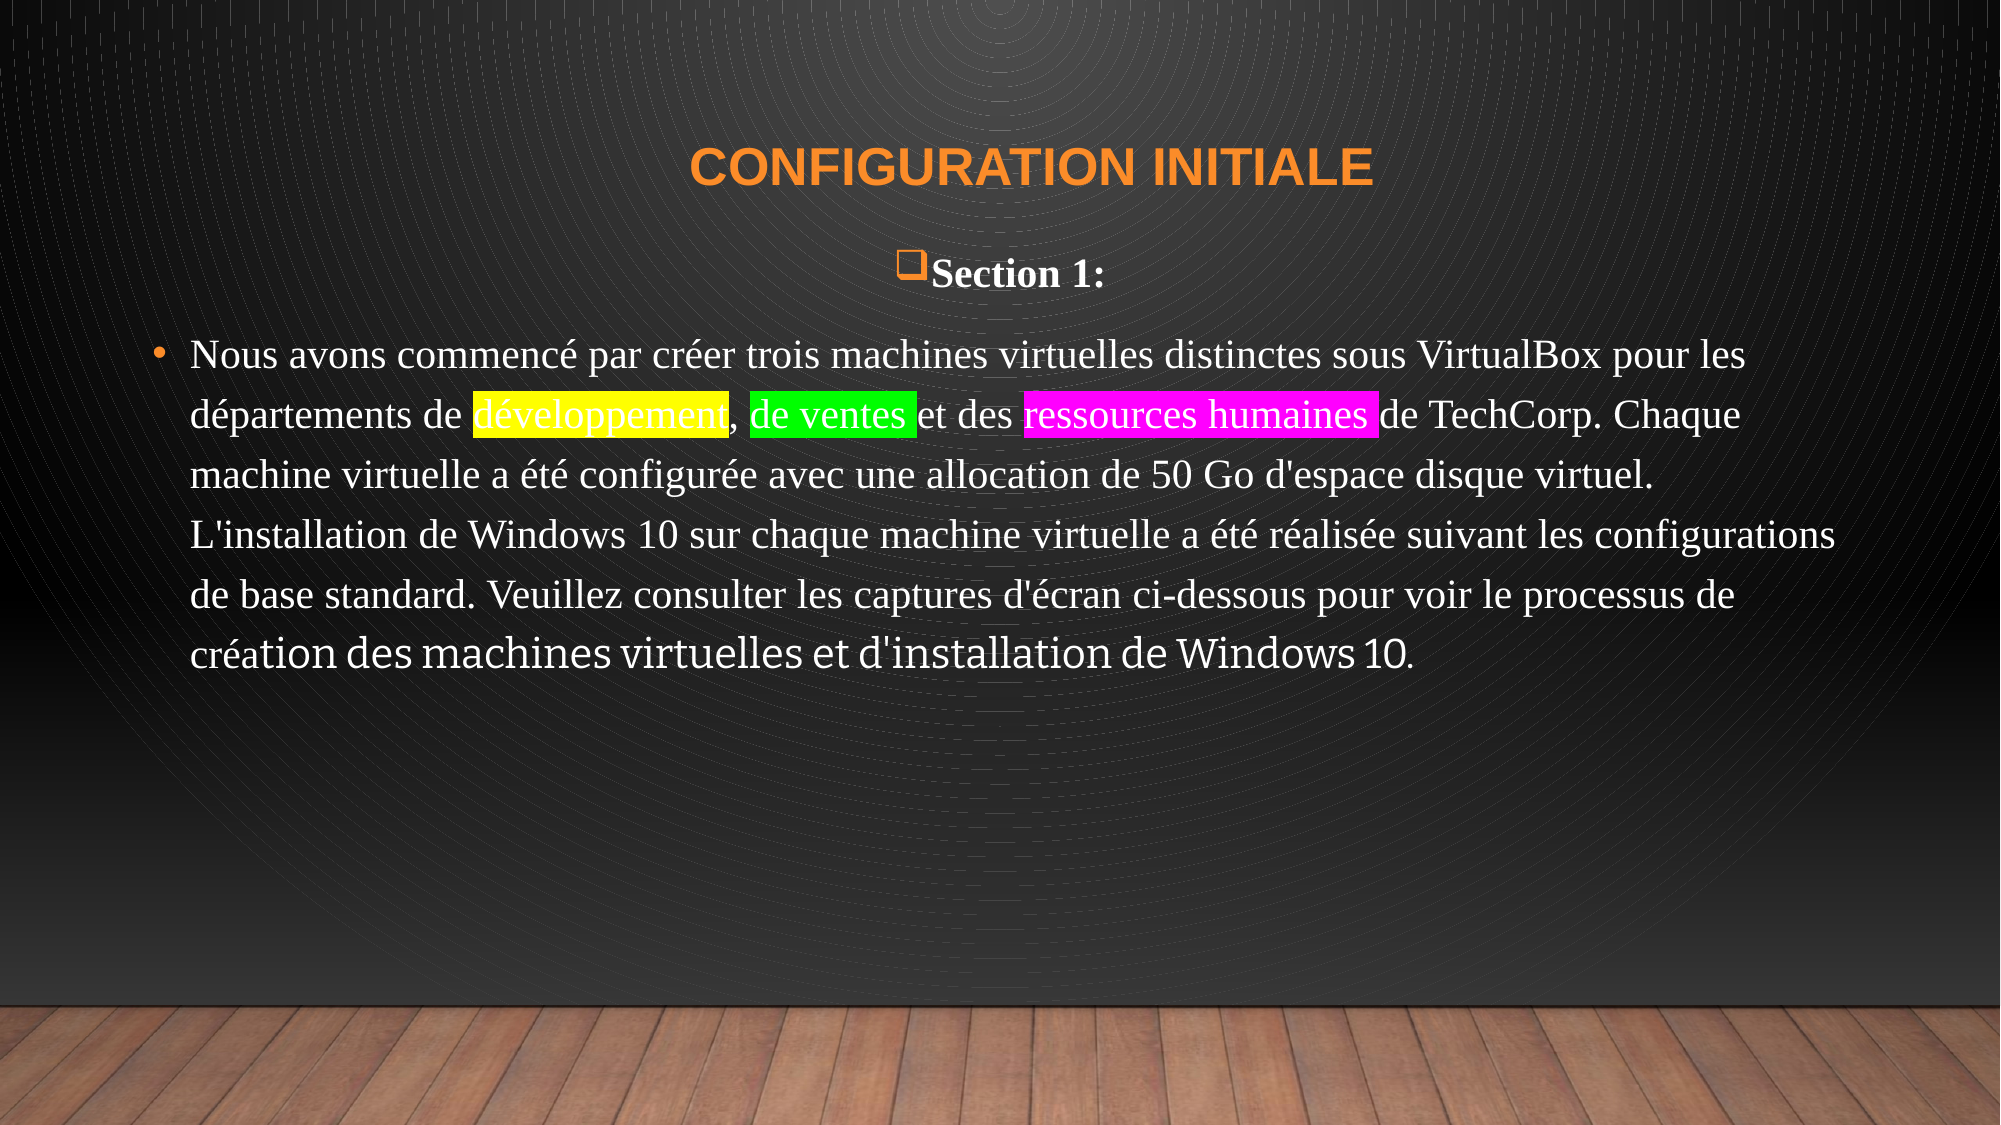

# Configuration Initiale
Section 1:
Nous avons commencé par créer trois machines virtuelles distinctes sous VirtualBox pour les départements de développement, de ventes et des ressources humaines de TechCorp. Chaque machine virtuelle a été configurée avec une allocation de 50 Go d'espace disque virtuel. L'installation de Windows 10 sur chaque machine virtuelle a été réalisée suivant les configurations de base standard. Veuillez consulter les captures d'écran ci-dessous pour voir le processus de création des machines virtuelles et d'installation de Windows 10.